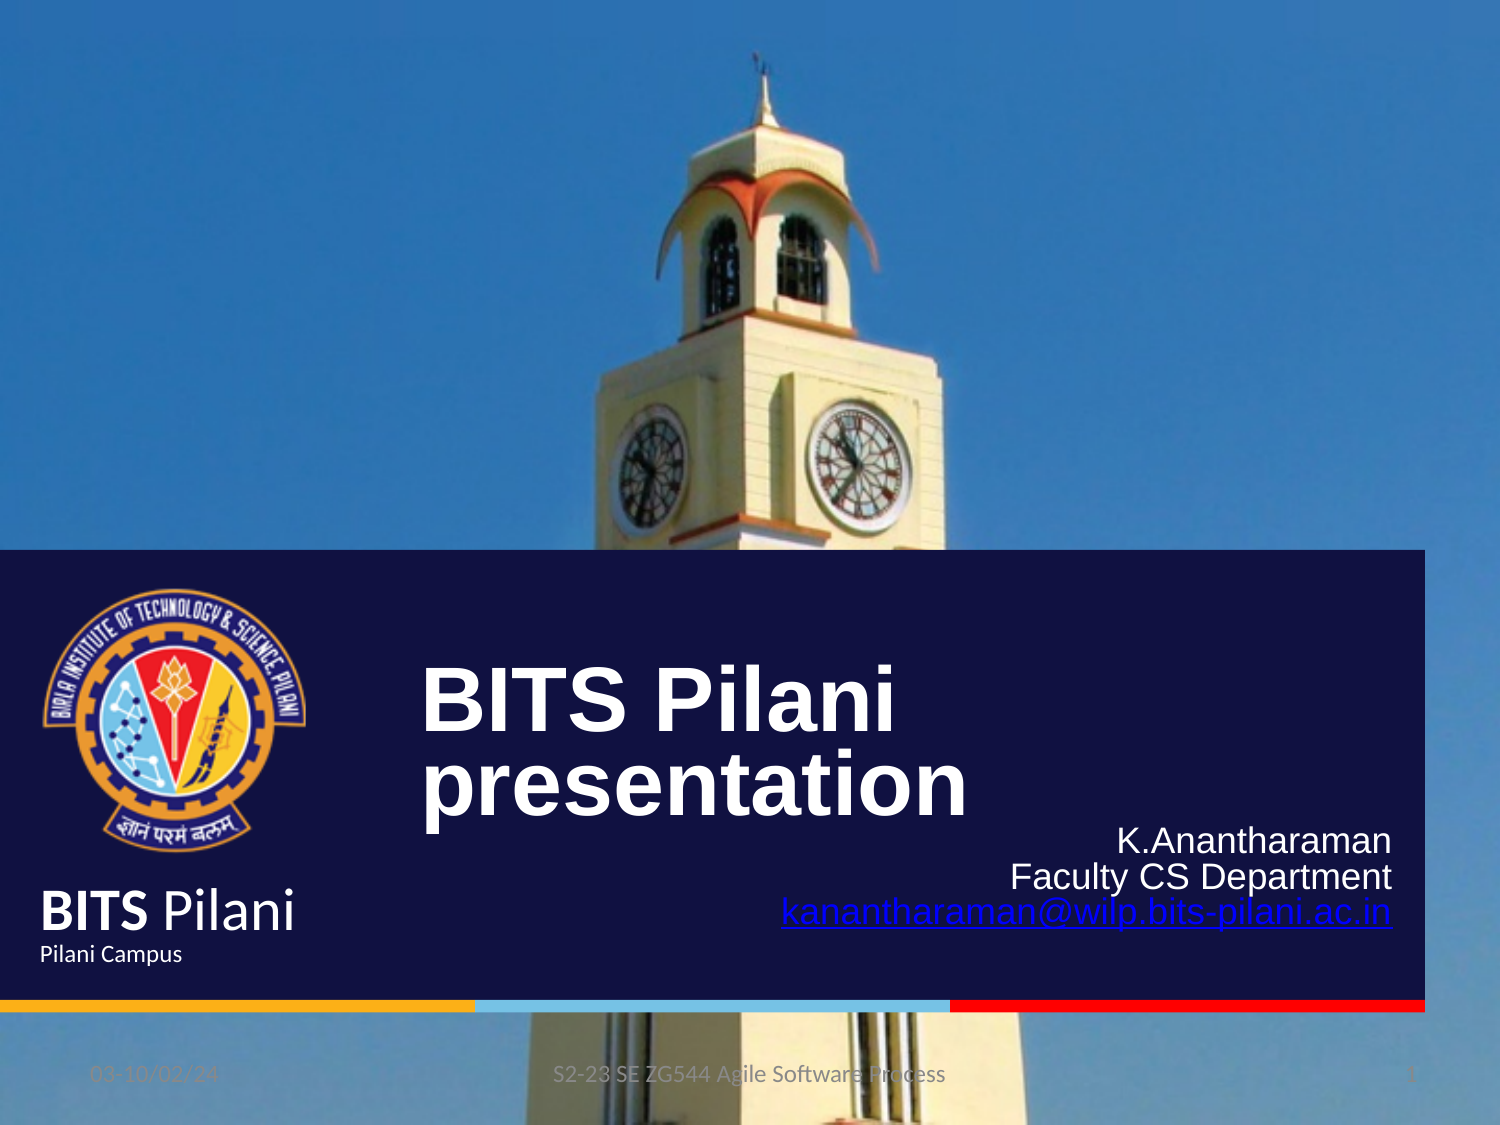

BITS Pilani presentation
K.Anantharaman
Faculty CS Department
kanantharaman@wilp.bits-pilani.ac.in

03-10/02/24
S2-23 SE ZG544 Agile Software Process
1